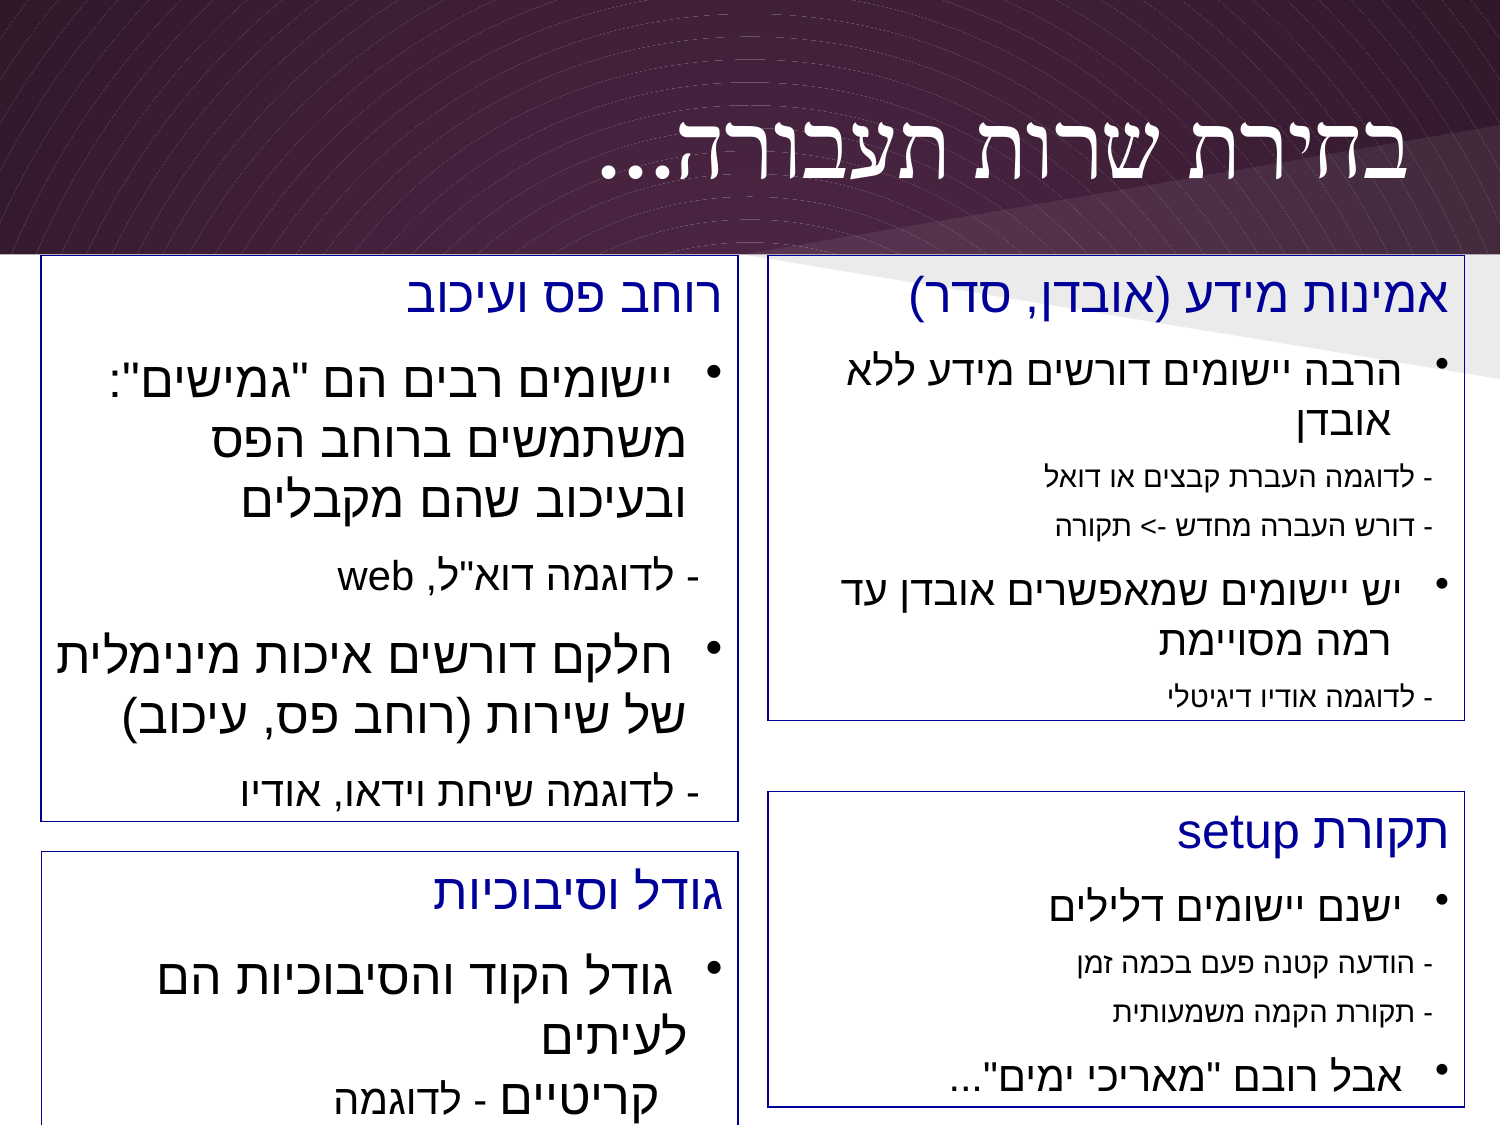

# בחירת שרות תעבורה...
רוחב פס ועיכוב
 יישומים רבים הם "גמישים": משתמשים ברוחב הפס ובעיכוב שהם מקבלים
  - לדוגמה דוא"ל, web
 חלקם דורשים איכות מינימלית של שירות (רוחב פס, עיכוב)
  - לדוגמה שיחת וידאו, אודיו
אמינות מידע (אובדן, סדר)
 הרבה יישומים דורשים מידע ללא
  אובדן
  - לדוגמה העברת קבצים או דואל
  - דורש העברה מחדש -> תקורה
 יש יישומים שמאפשרים אובדן עד
  רמה מסויימת
  - לדוגמה אודיו דיגיטלי
תקורת setup
 ישנם יישומים דלילים
  - הודעה קטנה פעם בכמה זמן
  - תקורת הקמה משמעותית
 אבל רובם "מאריכי ימים"...
גודל וסיבוכיות
 גודל הקוד והסיבוכיות הם לעיתים
  קריטיים - לדוגמה מכונת-קפה-אינטרנטית